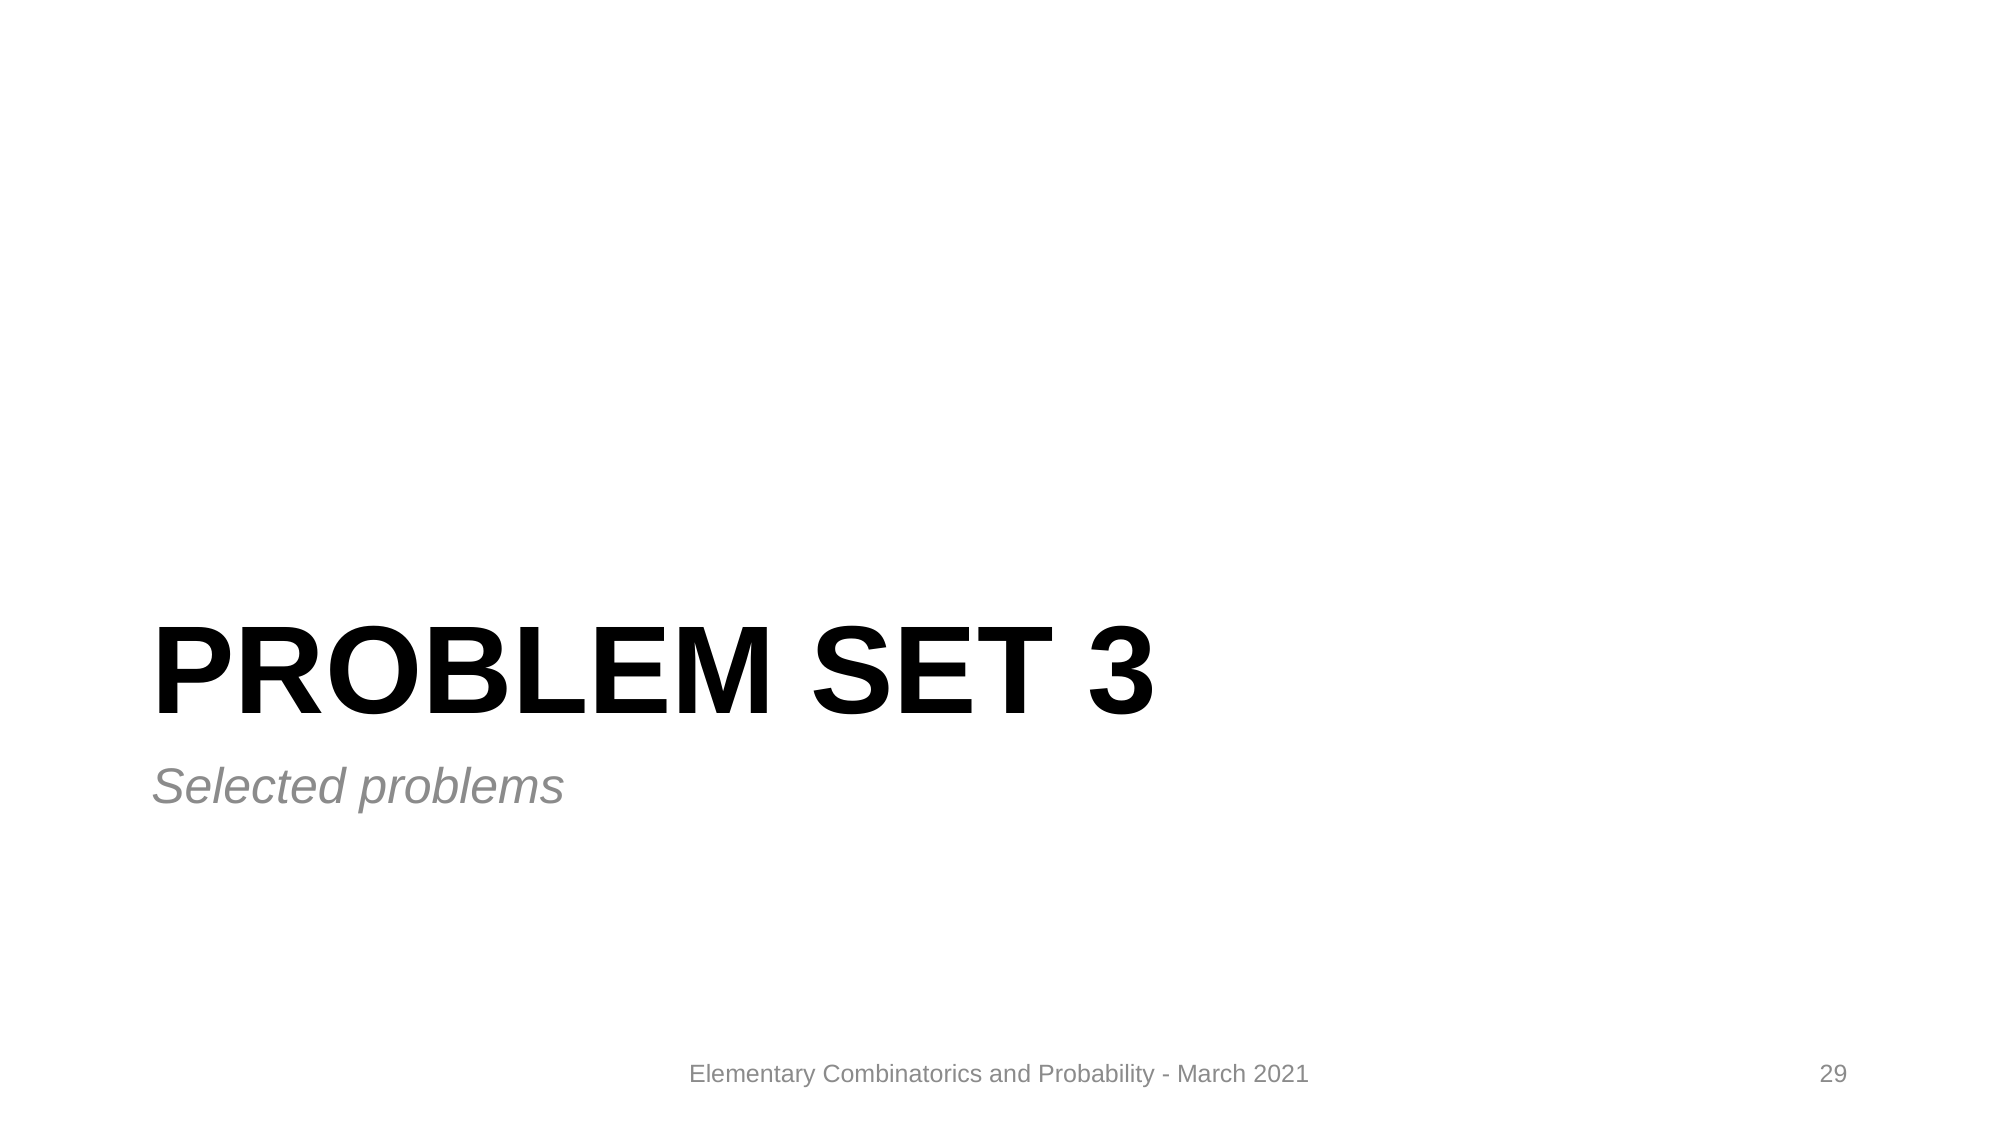

# PROBLEM SET 3
Selected problems
Elementary Combinatorics and Probability - March 2021
29